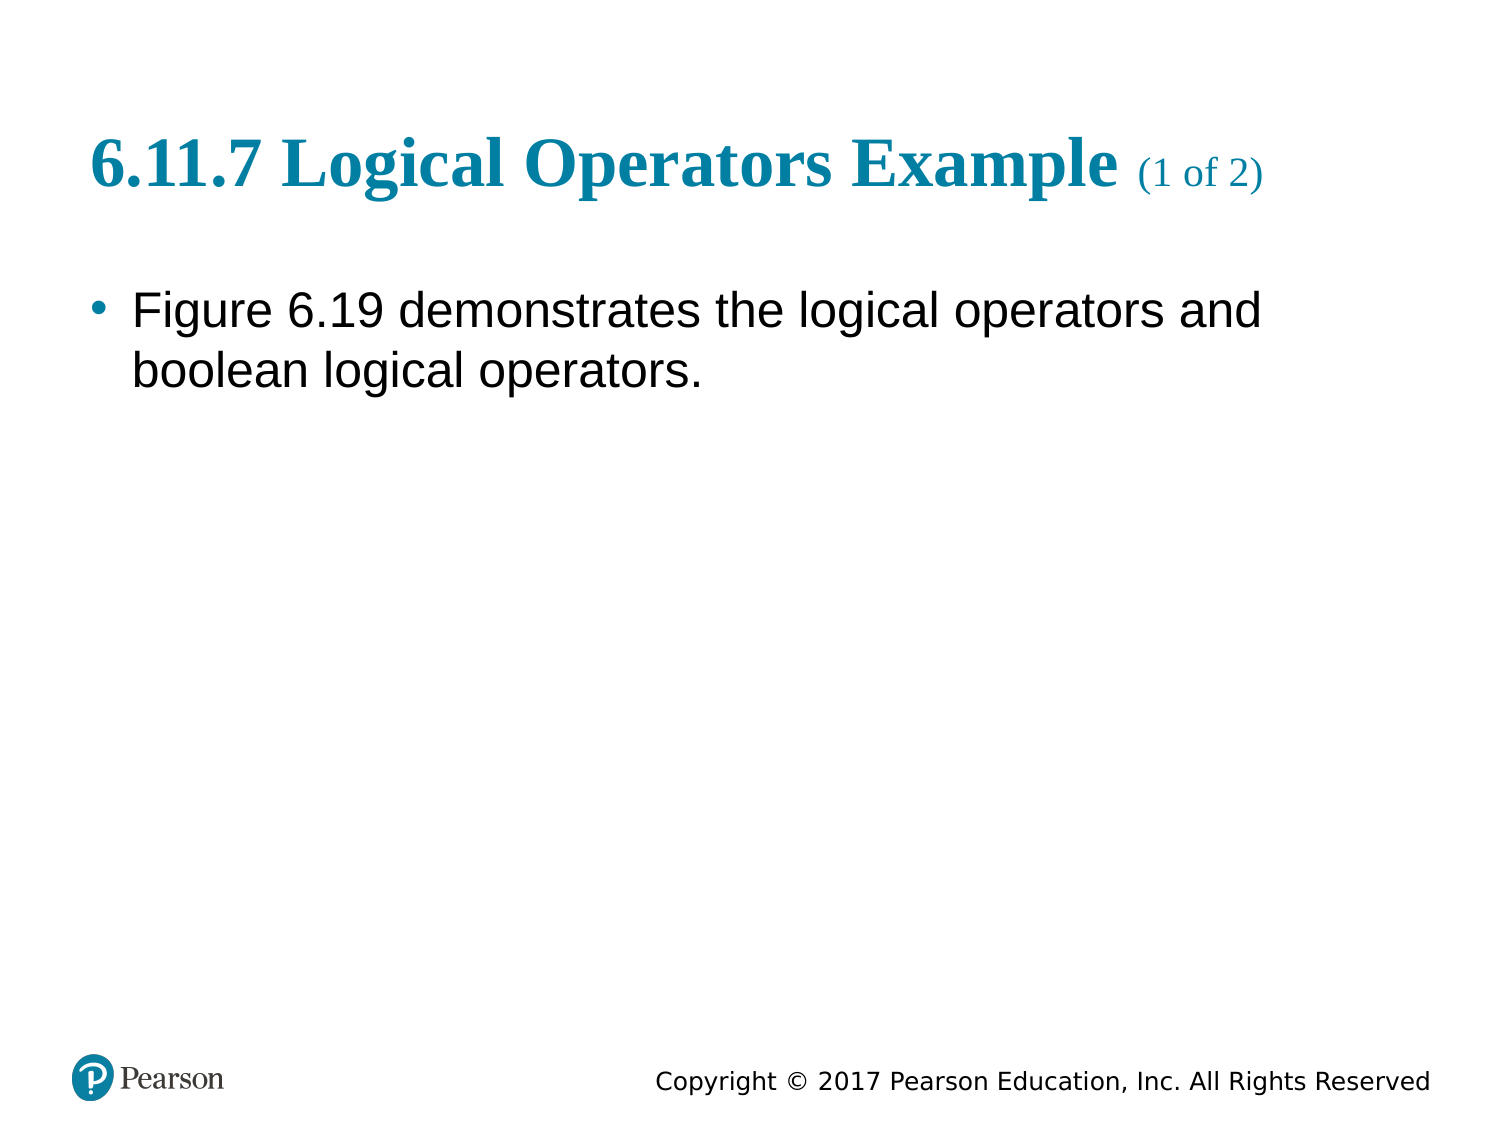

# 6.11.7 Logical Operators Example (1 of 2)
Figure 6.19 demonstrates the logical operators and boolean logical operators.